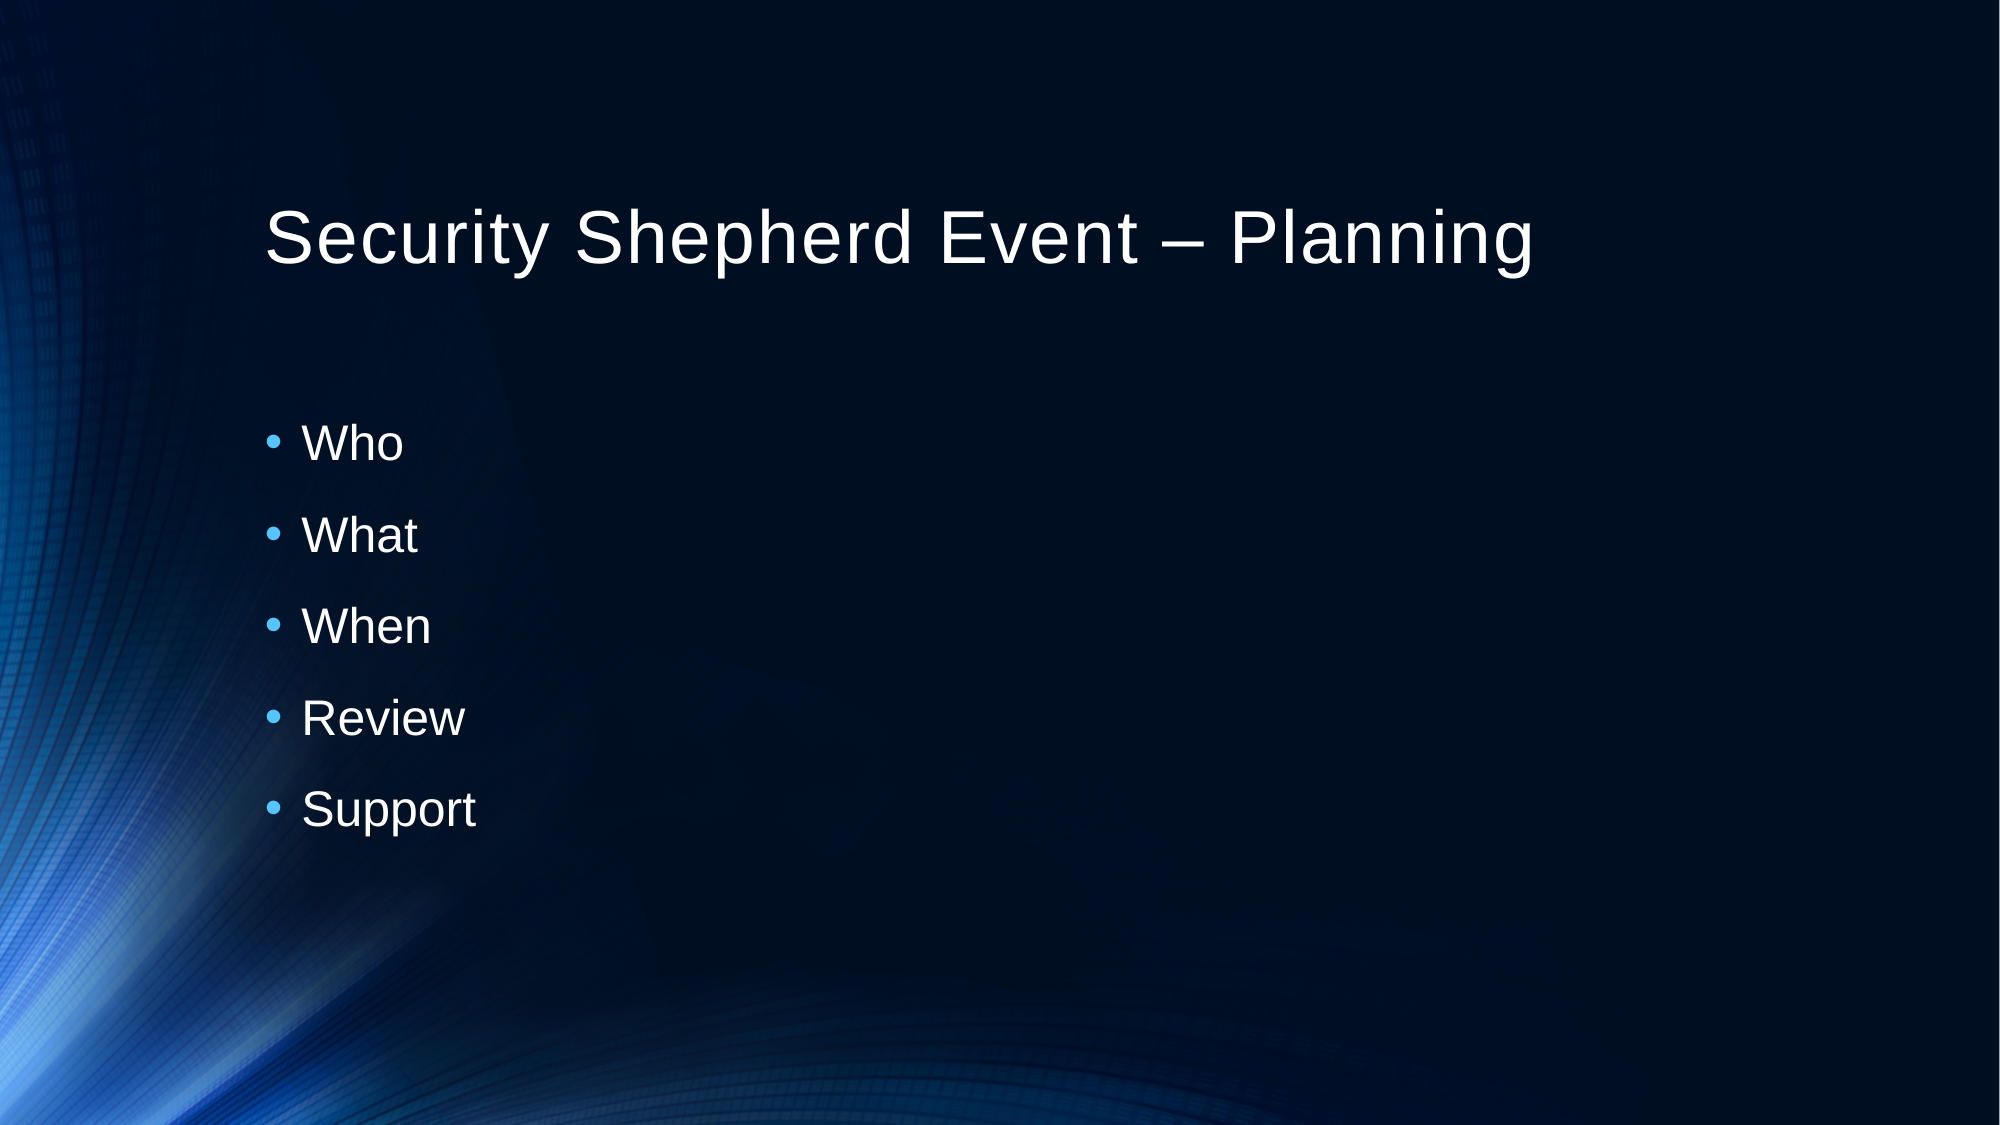

# Security Shepherd Event – Planning

Who
What
When
Review
Support